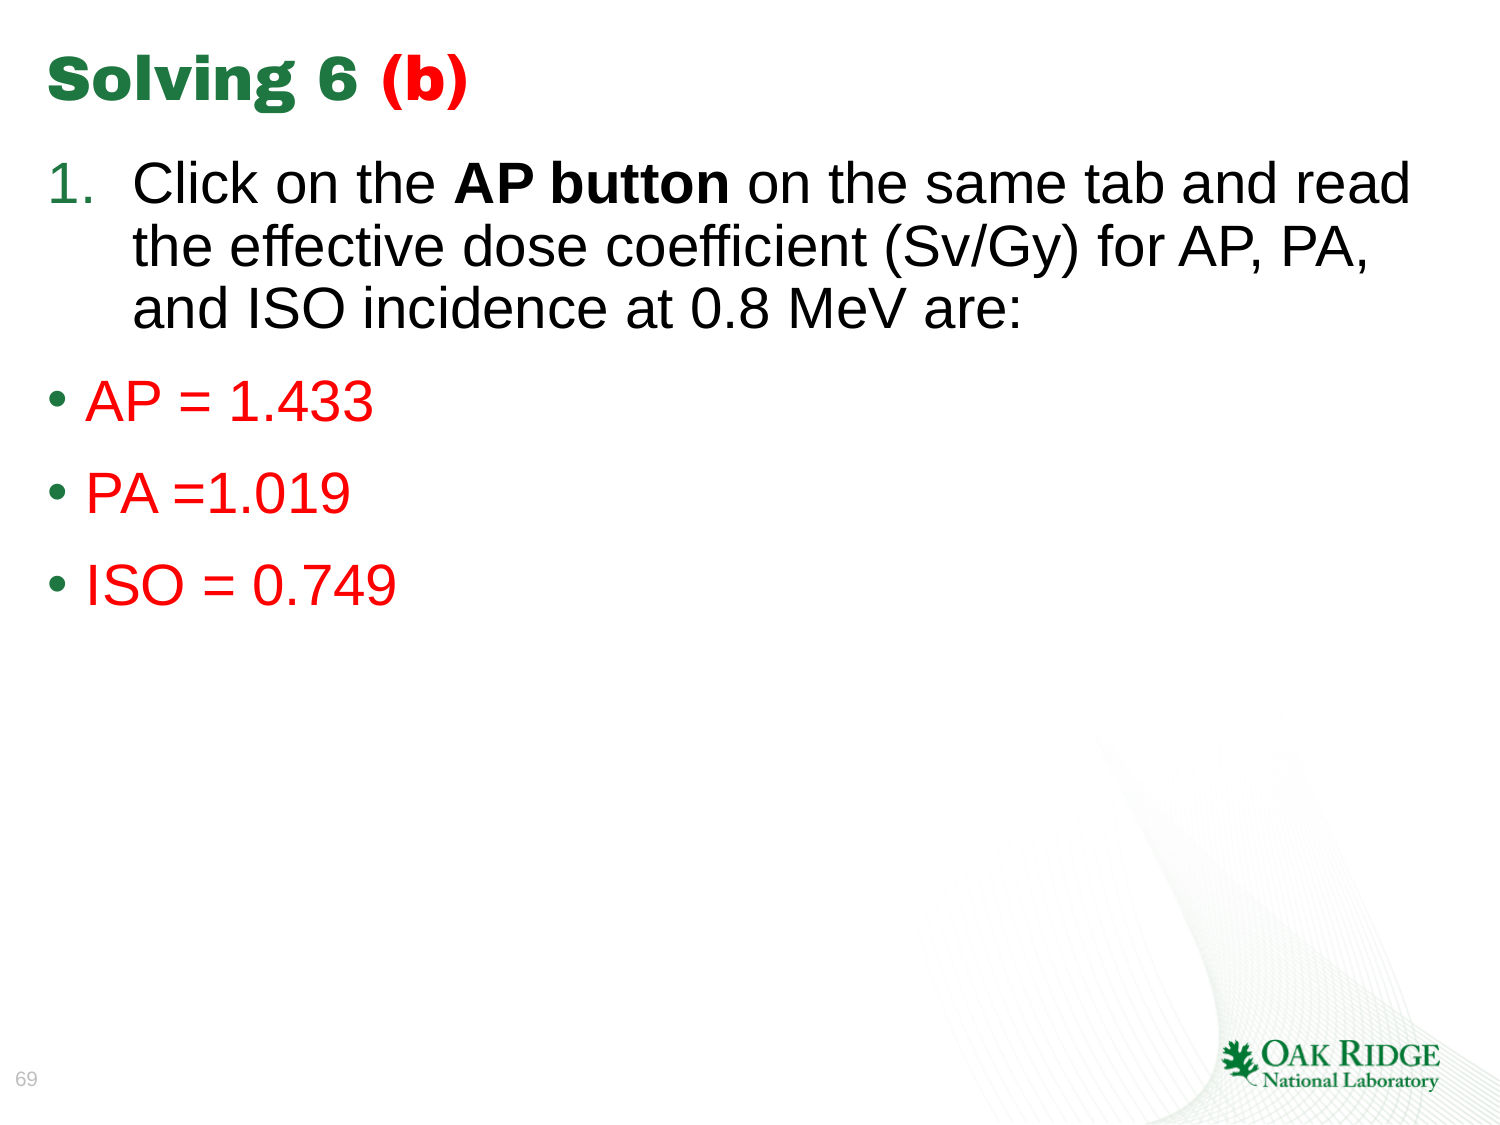

# Solving 6 (b)
Click on the AP button on the same tab and read the effective dose coefficient (Sv/Gy) for AP, PA, and ISO incidence at 0.8 MeV are:
AP = 1.433
PA =1.019
ISO = 0.749